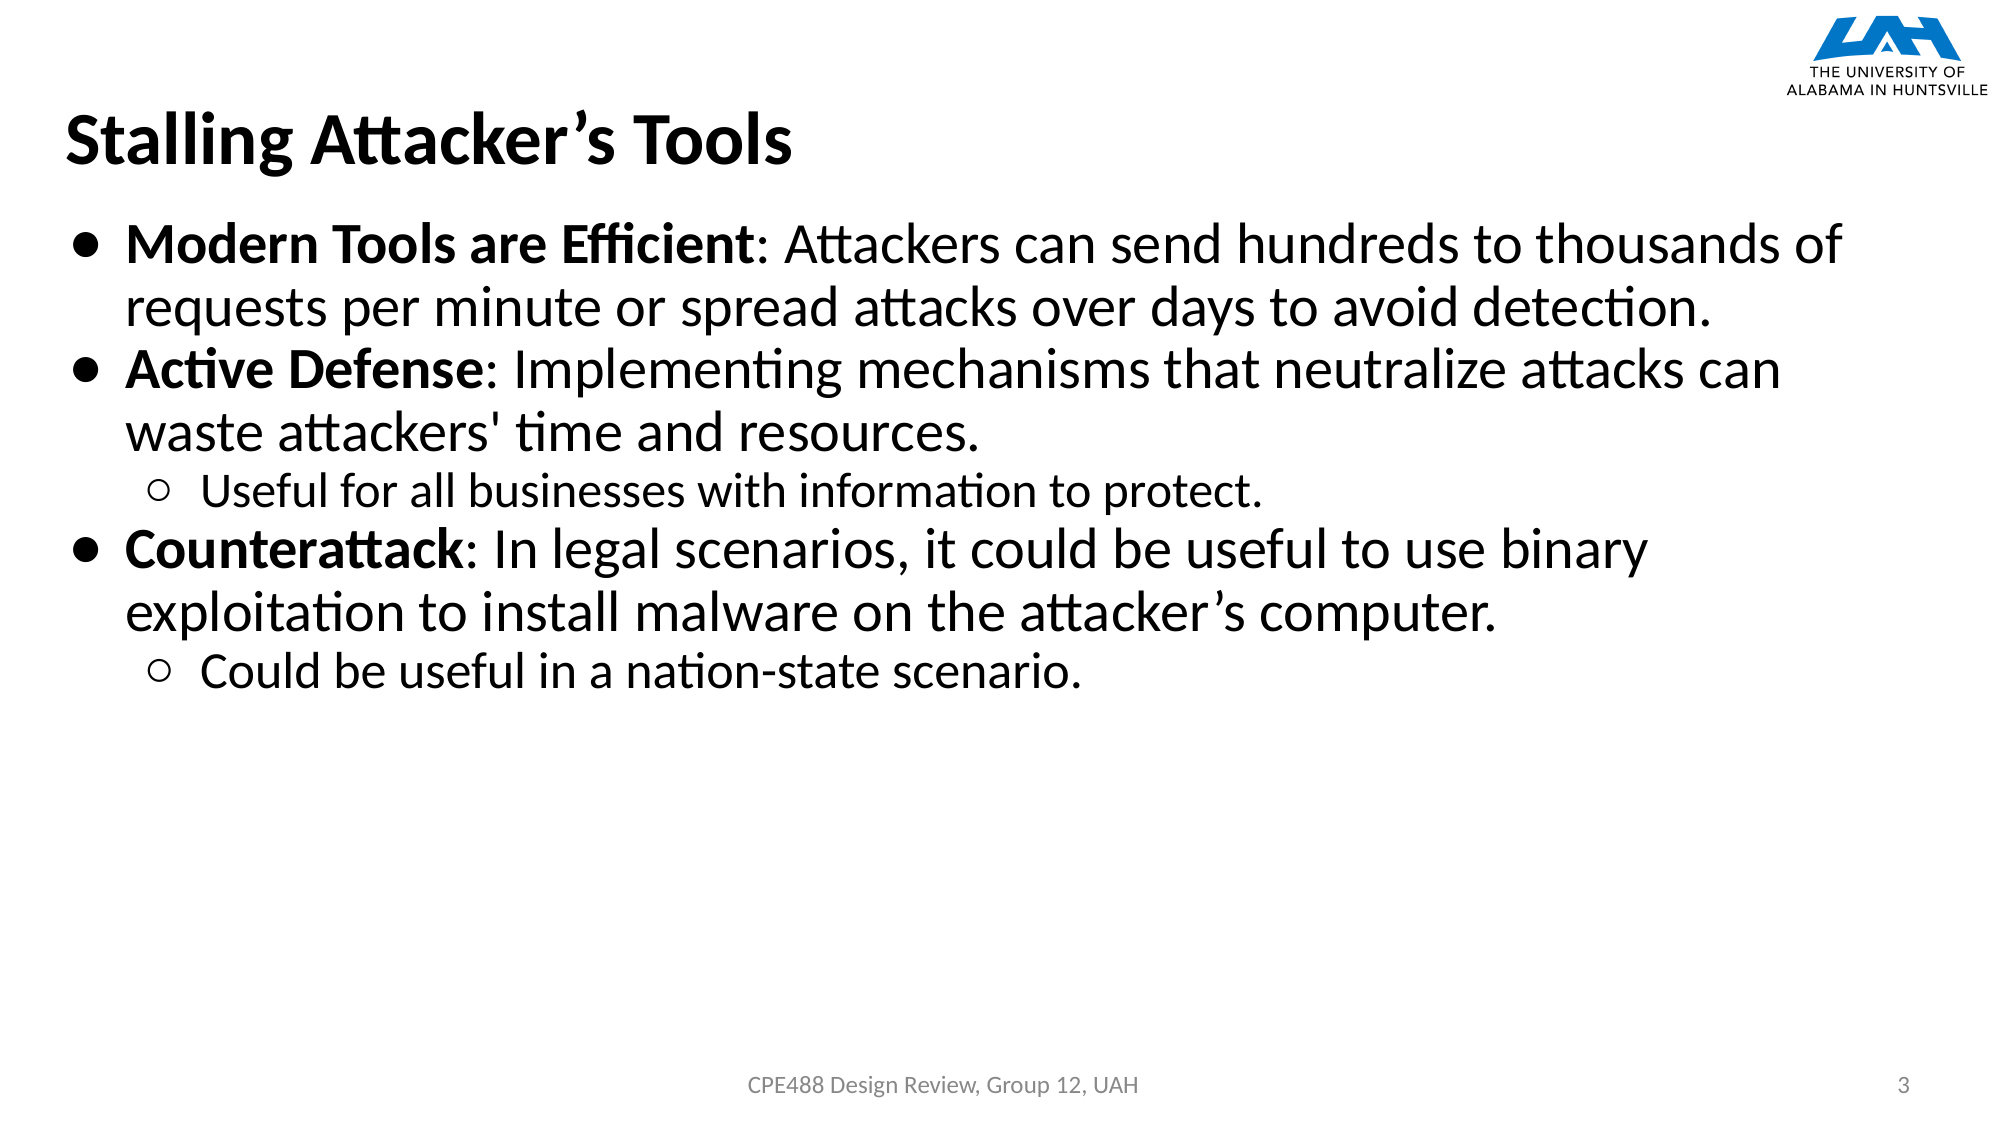

# Stalling Attacker’s Tools
Modern Tools are Efficient: Attackers can send hundreds to thousands of requests per minute or spread attacks over days to avoid detection.
Active Defense: Implementing mechanisms that neutralize attacks can waste attackers' time and resources.
Useful for all businesses with information to protect.
Counterattack: In legal scenarios, it could be useful to use binary exploitation to install malware on the attacker’s computer.
Could be useful in a nation-state scenario.
CPE488 Design Review, Group 12, UAH
3